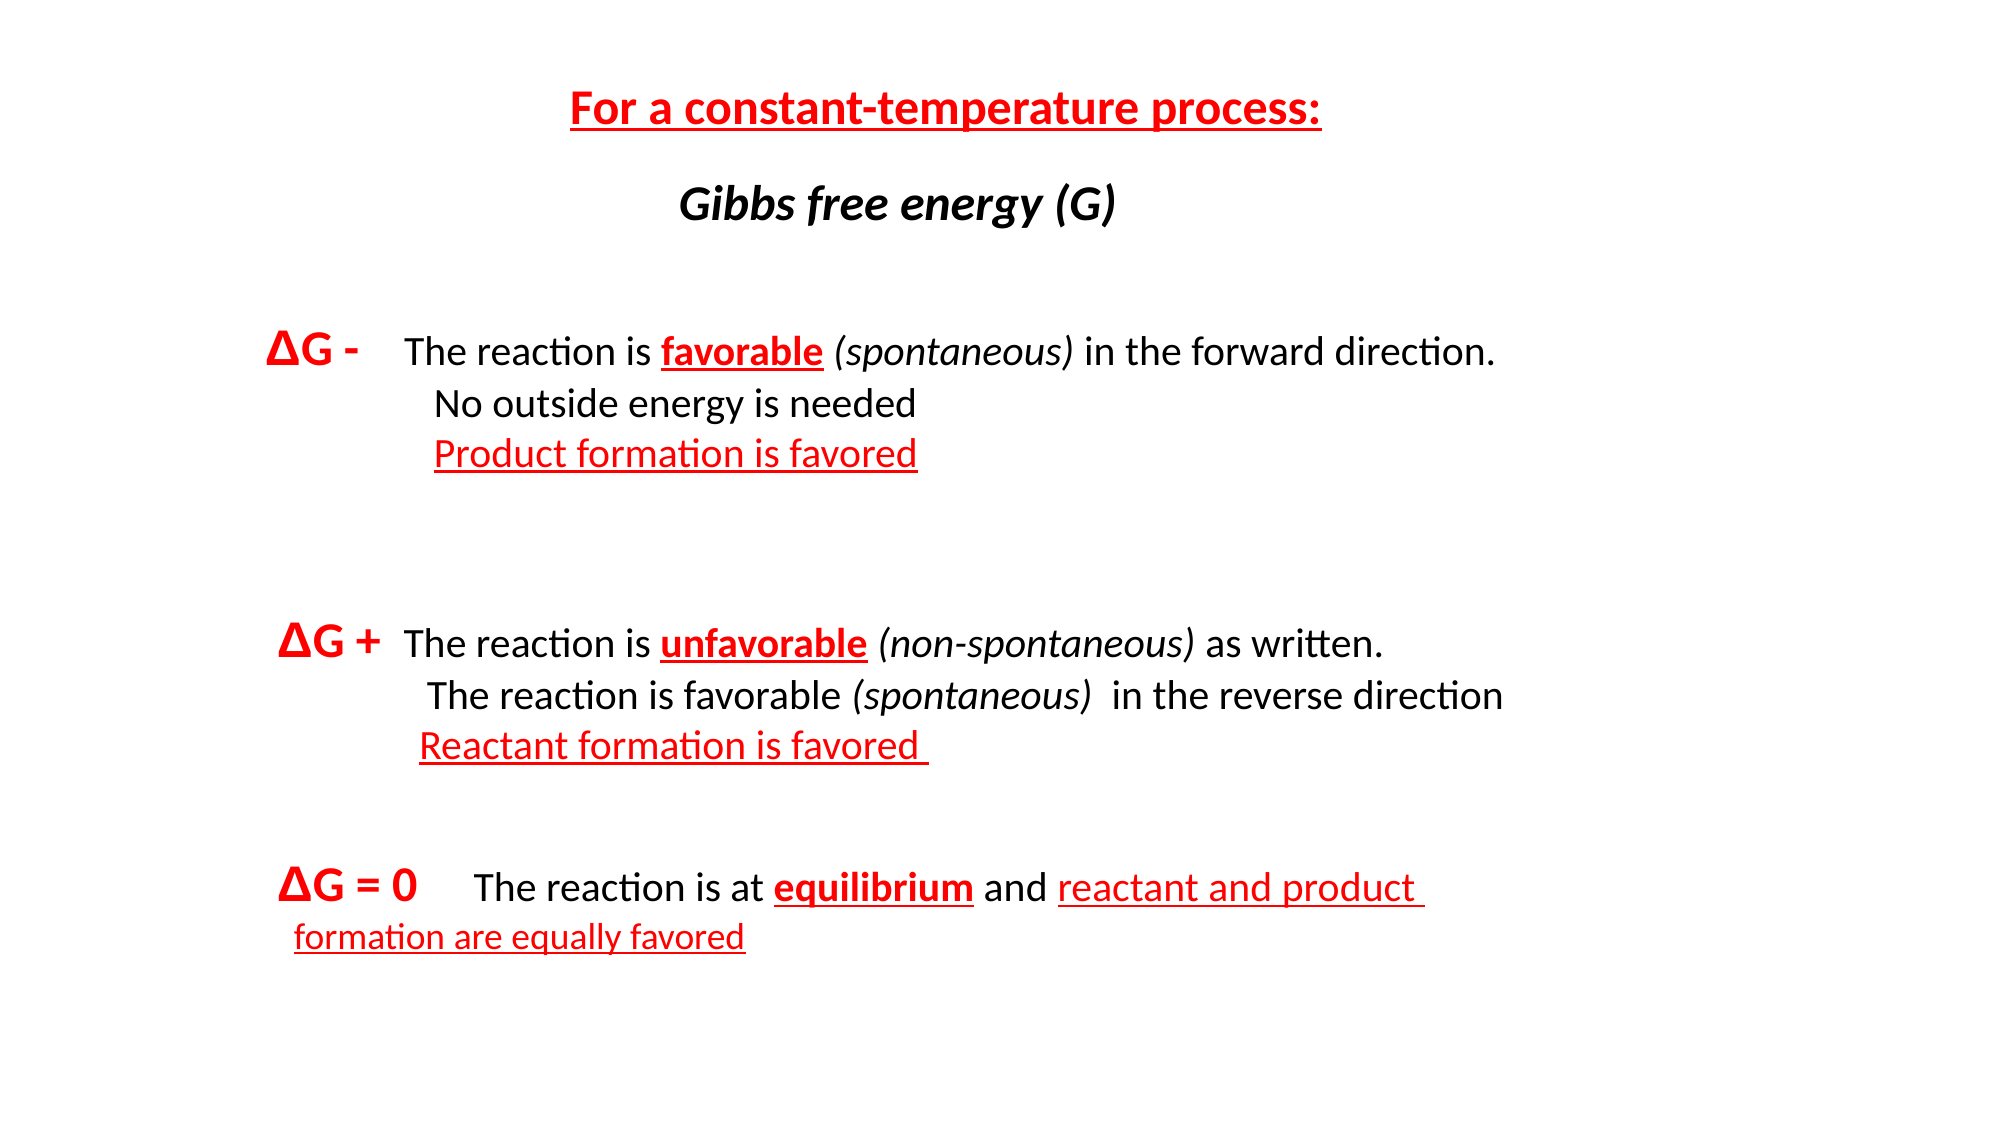

For a constant-temperature process:
Gibbs free energy (G)
ΔG -    The reaction is favorable (spontaneous) in the forward direction.
	  No outside energy is needed
	  Product formation is favored
ΔG +  The reaction is unfavorable (non-spontaneous) as written.
	The reaction is favorable (spontaneous)  in the reverse direction
               Reactant formation is favored
ΔG = 0     The reaction is at equilibrium and reactant and product 	   	        formation are equally favored